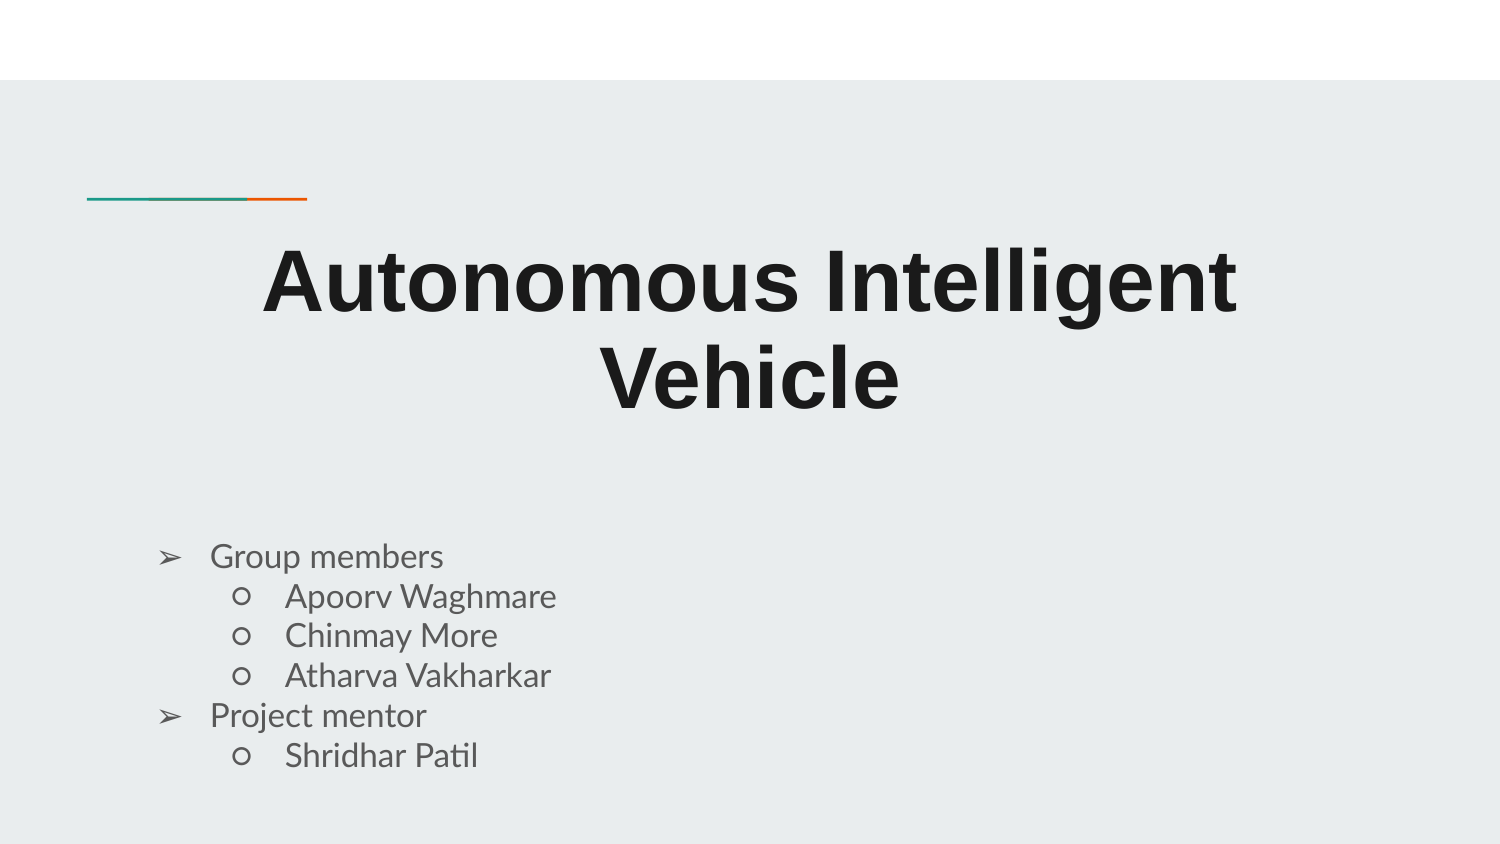

# Autonomous Intelligent Vehicle
Group members
Apoorv Waghmare
Chinmay More
Atharva Vakharkar
Project mentor
Shridhar Patil